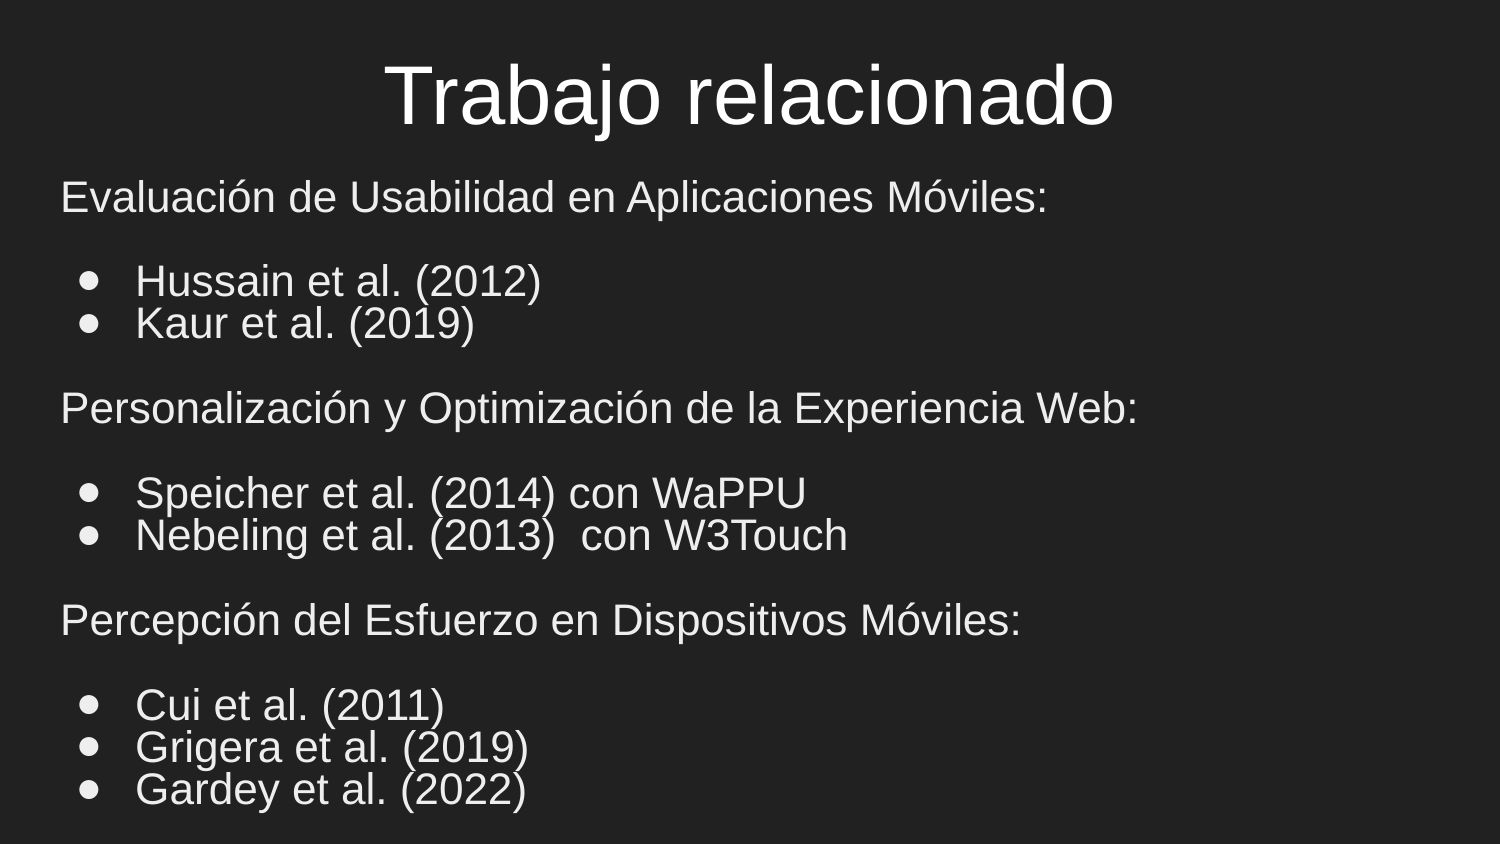

# Trabajo relacionado

Evaluación de Usabilidad en Aplicaciones Móviles:

Hussain et al. (2012)
Kaur et al. (2019)

Personalización y Optimización de la Experiencia Web:

Speicher et al. (2014) con WaPPU
Nebeling et al. (2013)  con W3Touch

Percepción del Esfuerzo en Dispositivos Móviles:

Cui et al. (2011)
Grigera et al. (2019)
Gardey et al. (2022)